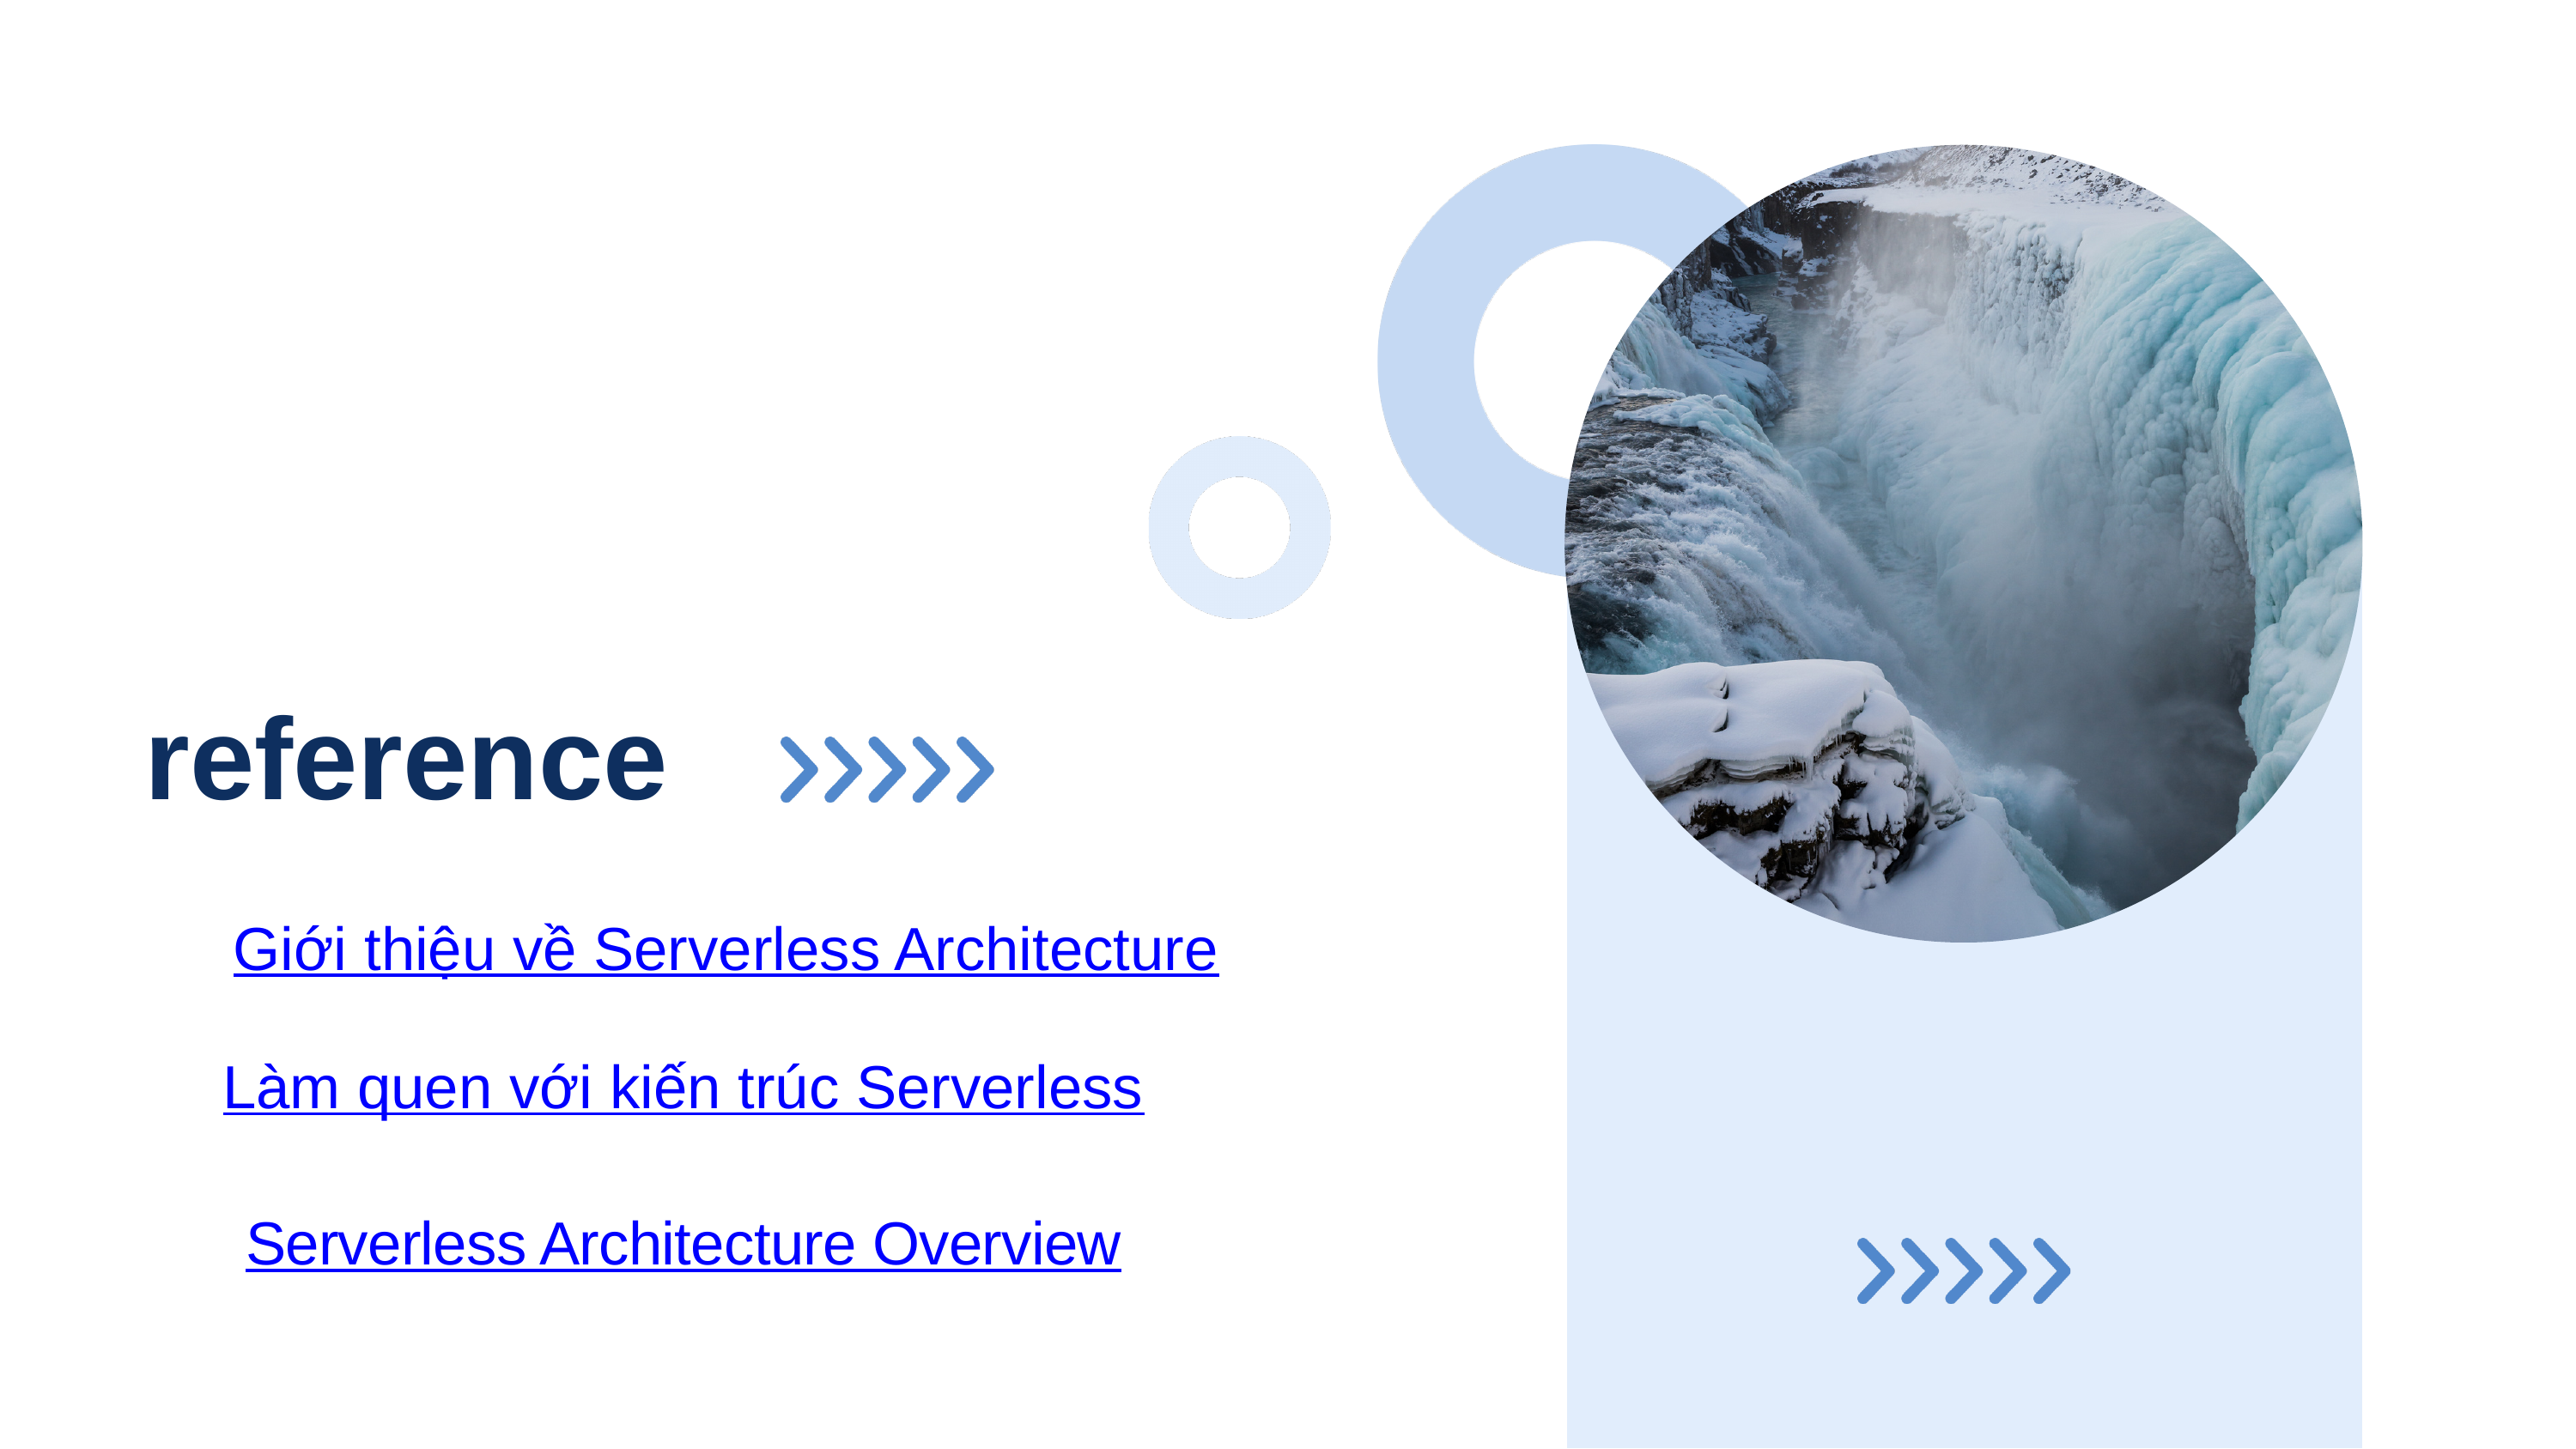

reference

Giới thiệu về Serverless Architecture
Làm quen với kiến trúc Serverless
Serverless Architecture Overview